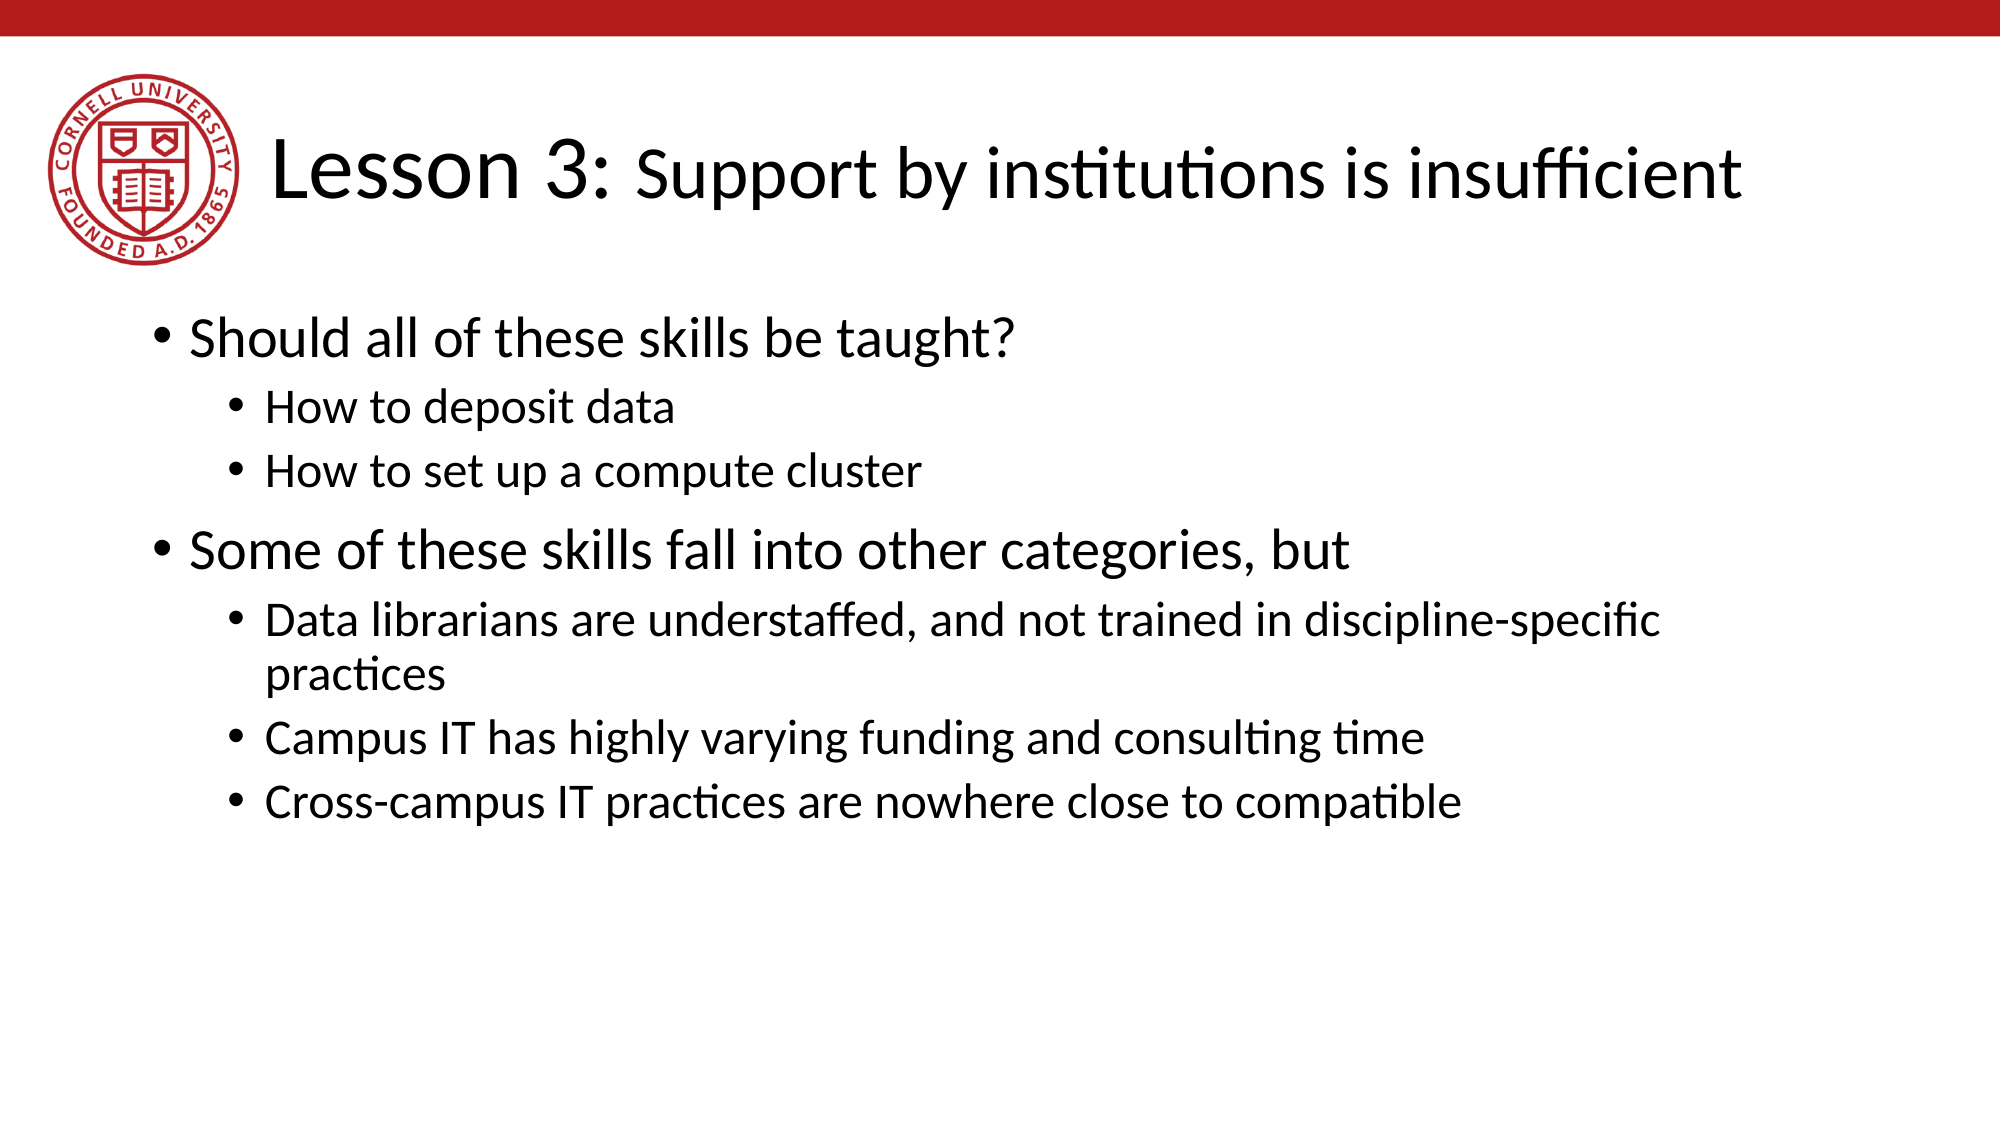

# Lesson 3: Support by institutions is insufficient
Should all of these skills be taught?
How to deposit data
How to set up a compute cluster
Some of these skills fall into other categories, but
Data librarians are understaffed, and not trained in discipline-specific practices
Campus IT has highly varying funding and consulting time
Cross-campus IT practices are nowhere close to compatible